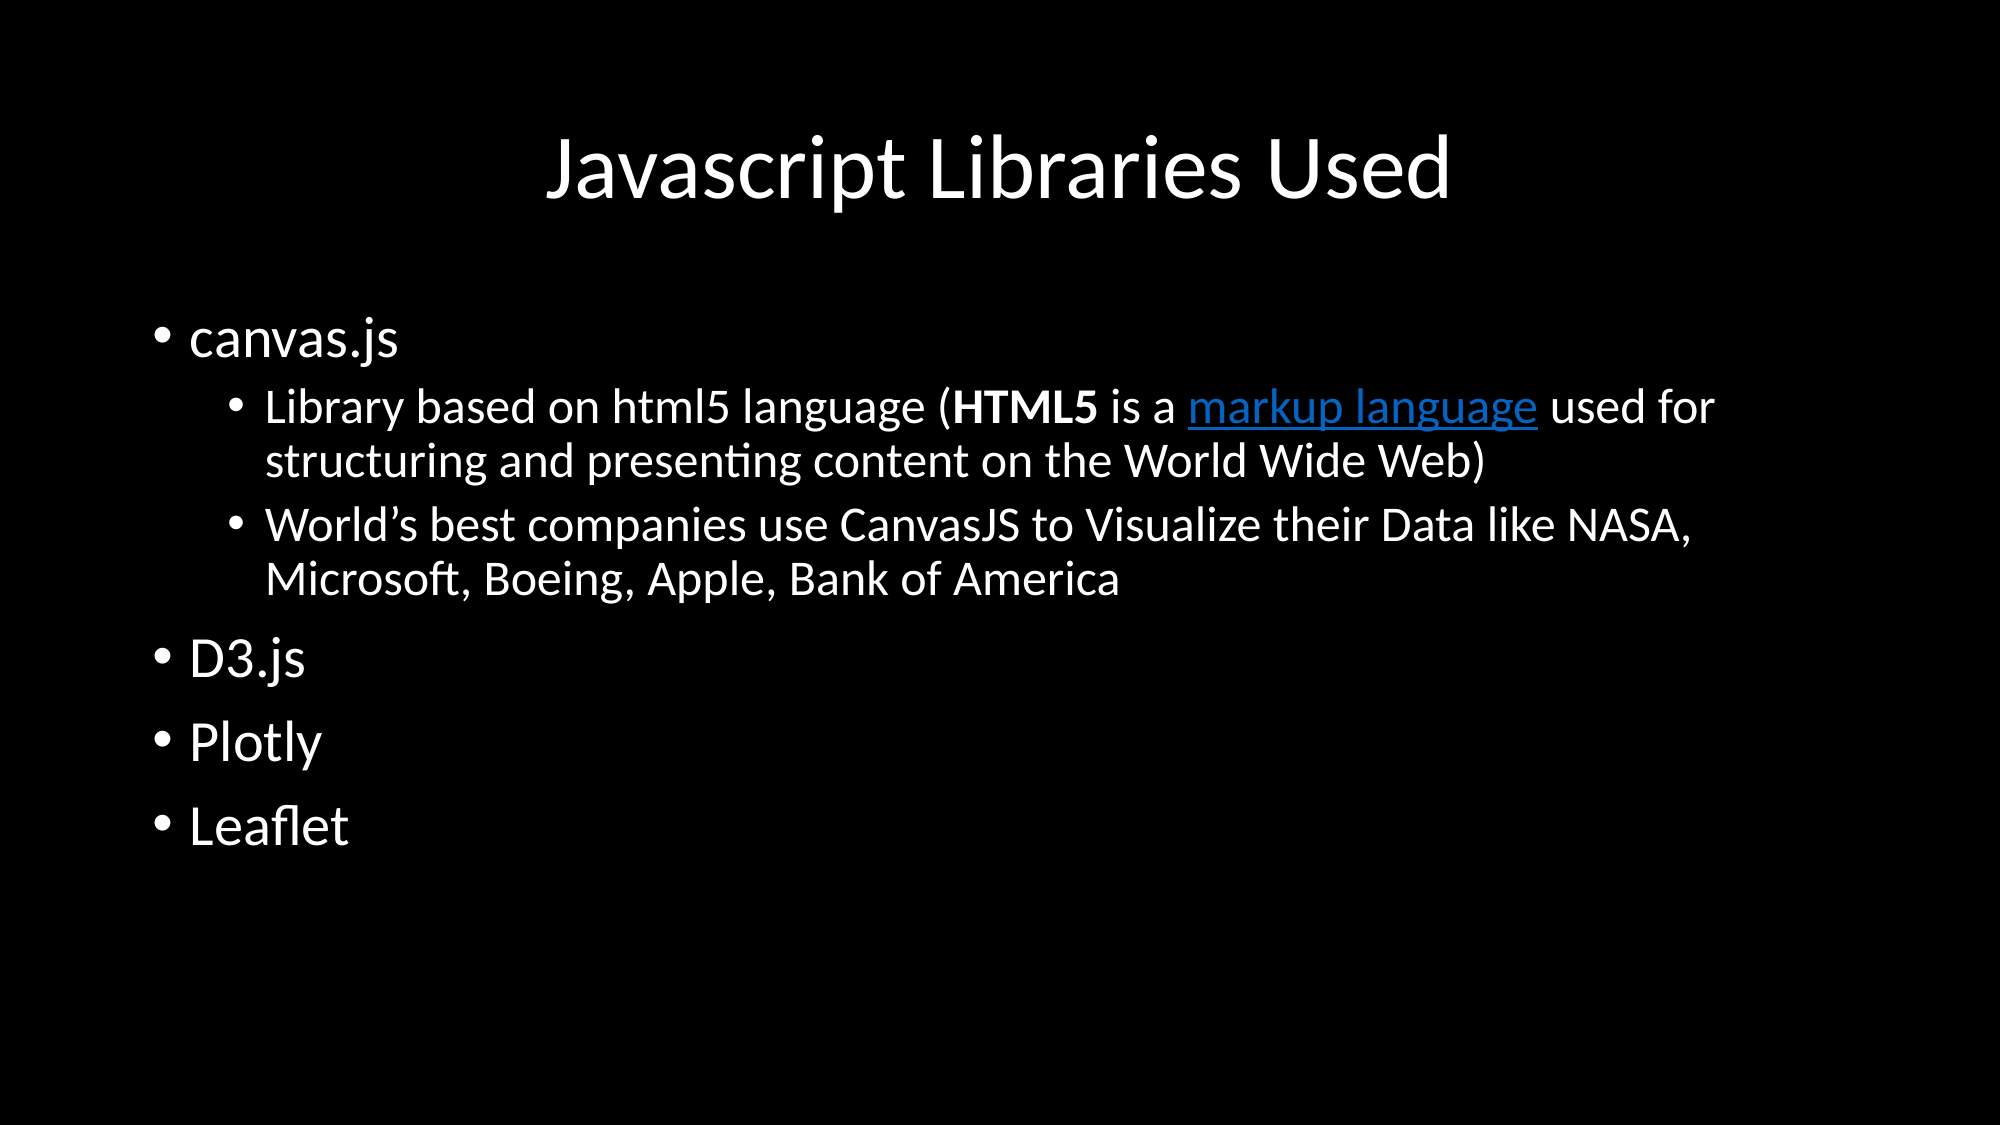

# Javascript Libraries Used
canvas.js
Library based on html5 language (HTML5 is a markup language used for structuring and presenting content on the World Wide Web)
World’s best companies use CanvasJS to Visualize their Data like NASA, Microsoft, Boeing, Apple, Bank of America
D3.js
Plotly
Leaflet